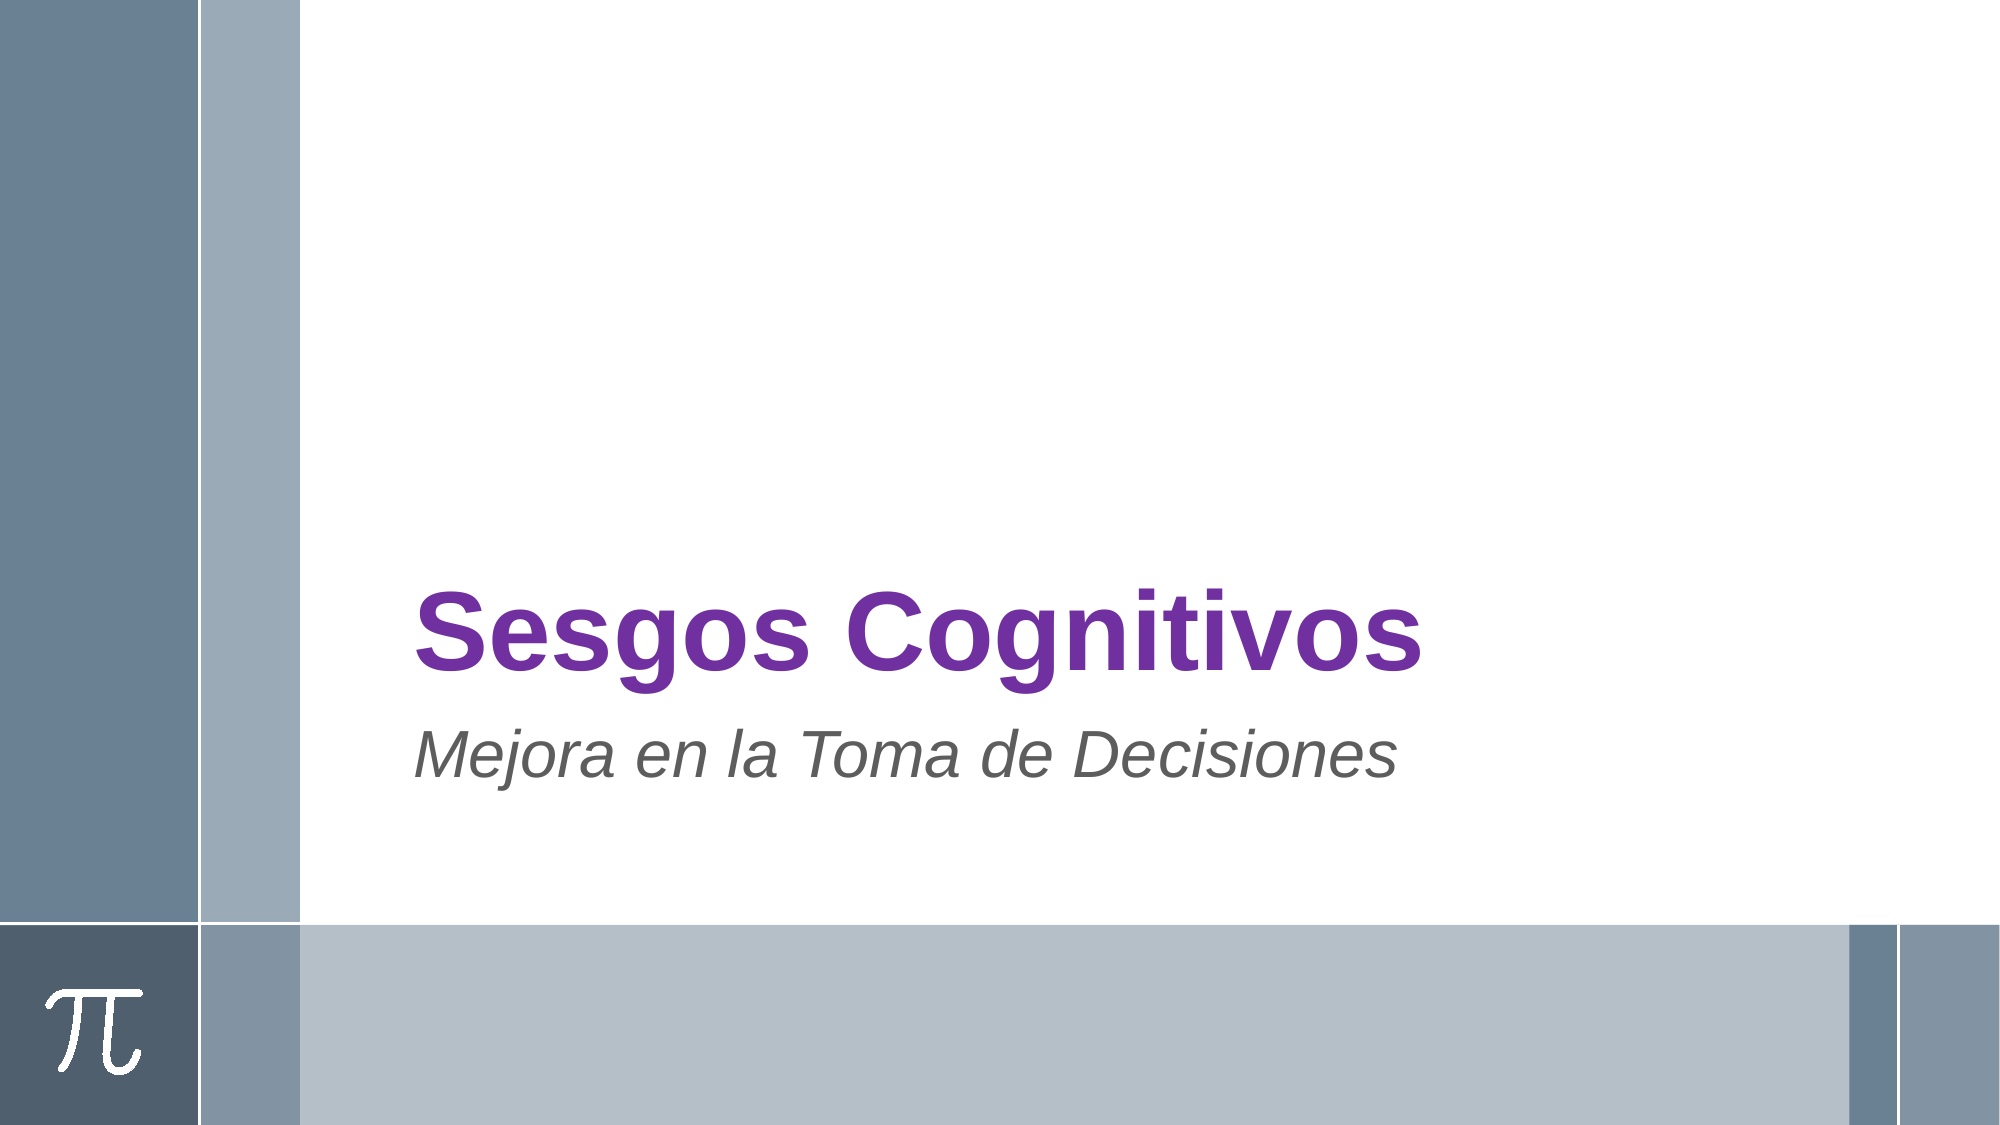

# Sesgos Cognitivos
Mejora en la Toma de Decisiones